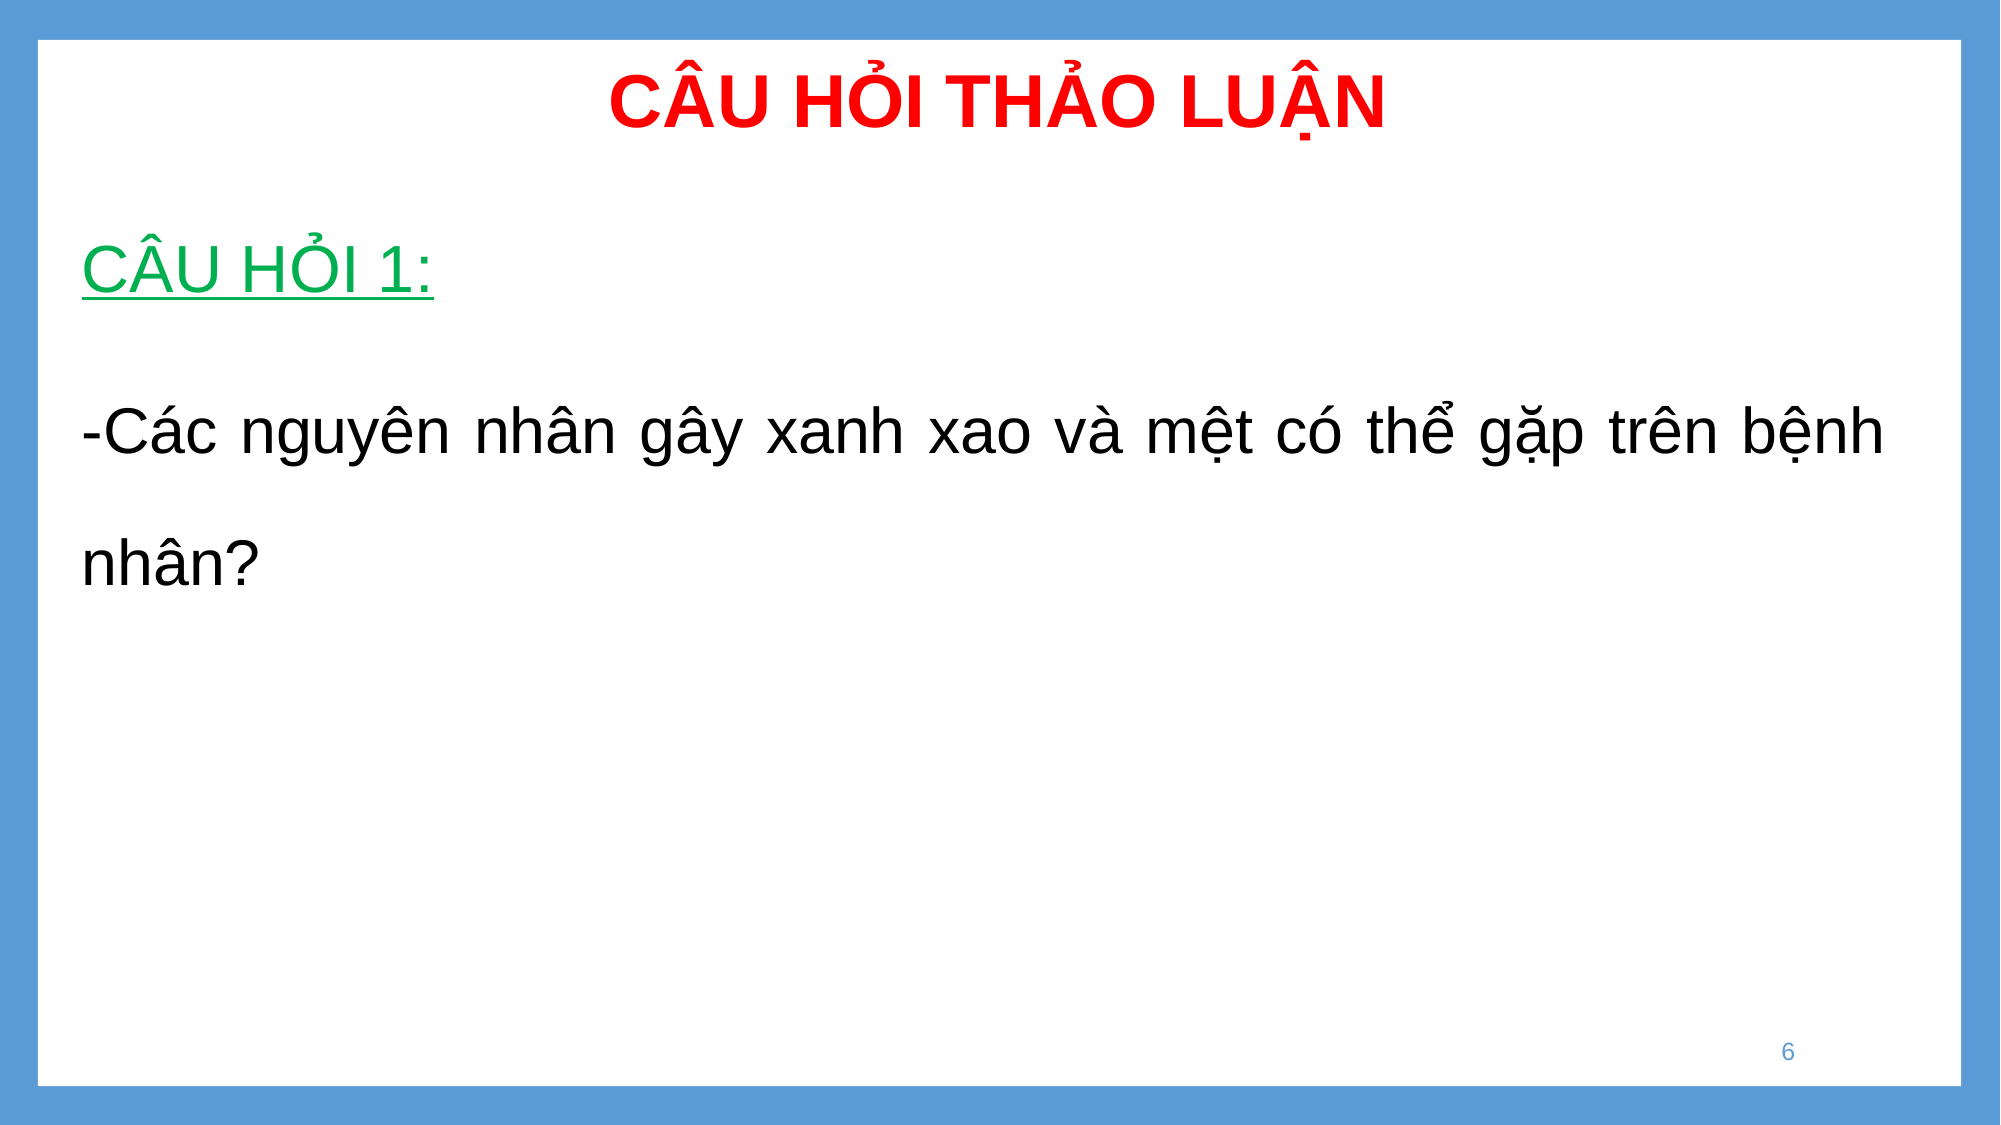

# CÂU HỎI THẢO LUẬN
CÂU HỎI 1:
-Các nguyên nhân gây xanh xao và mệt có thể gặp trên bệnh nhân?
6